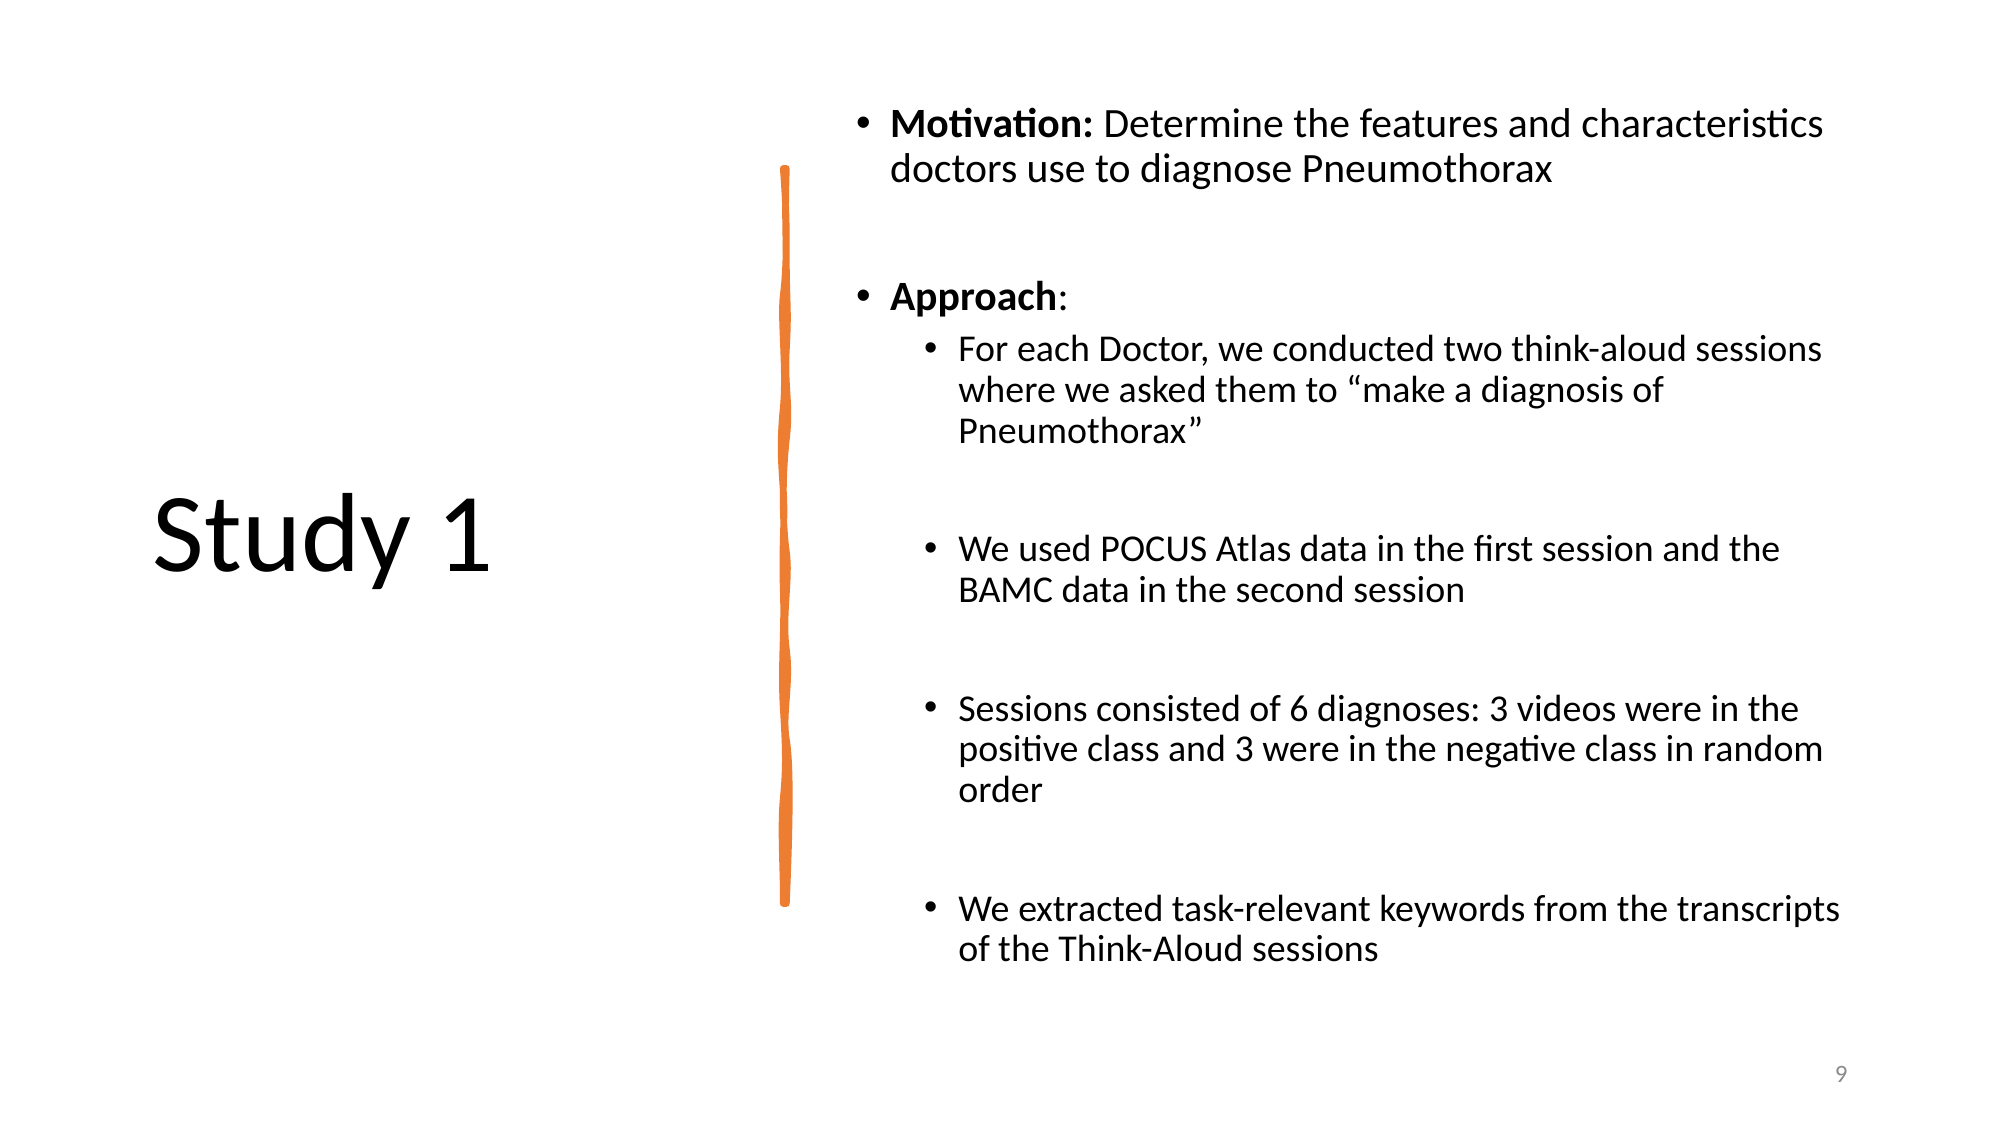

# Study 1
Motivation: Determine the features and characteristics doctors use to diagnose Pneumothorax

Approach:
For each Doctor, we conducted two think-aloud sessions where we asked them to “make a diagnosis of Pneumothorax”

We used POCUS Atlas data in the first session and the BAMC data in the second session

Sessions consisted of 6 diagnoses: 3 videos were in the positive class and 3 were in the negative class in random order

We extracted task-relevant keywords from the transcripts of the Think-Aloud sessions

9